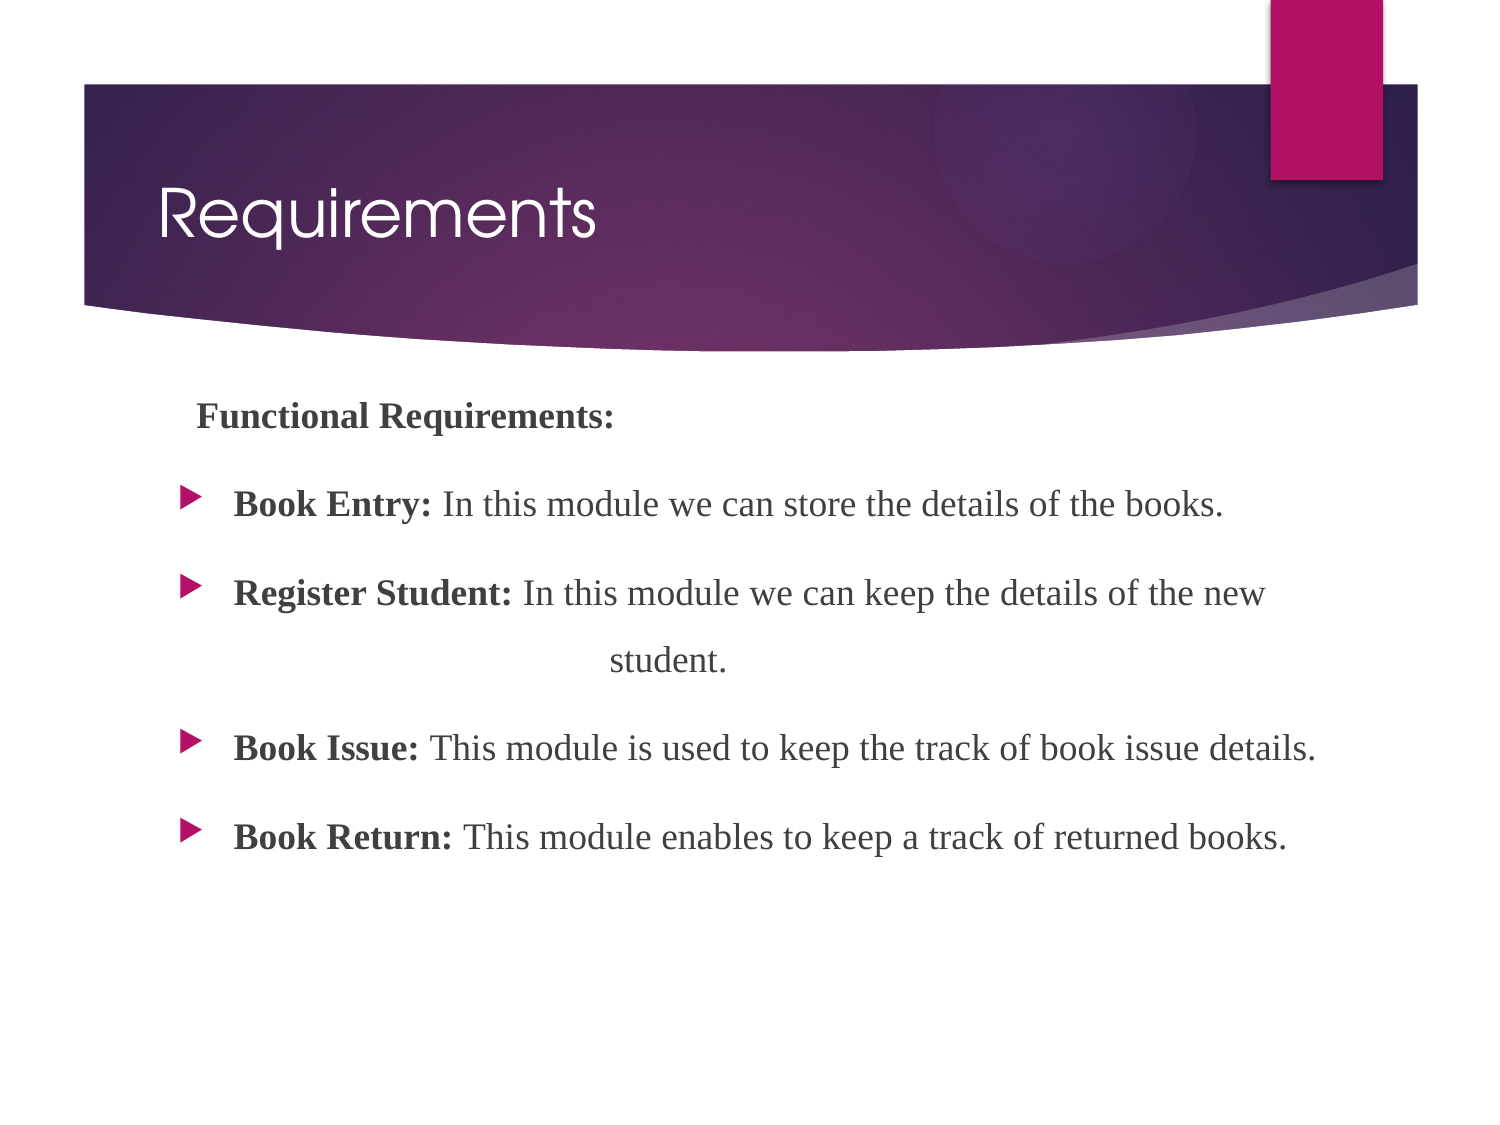

# Requirements
  Functional Requirements:
Book Entry: In this module we can store the details of the books.
Register Student: In this module we can keep the details of the new 			        student.
Book Issue: This module is used to keep the track of book issue details.
Book Return: This module enables to keep a track of returned books.